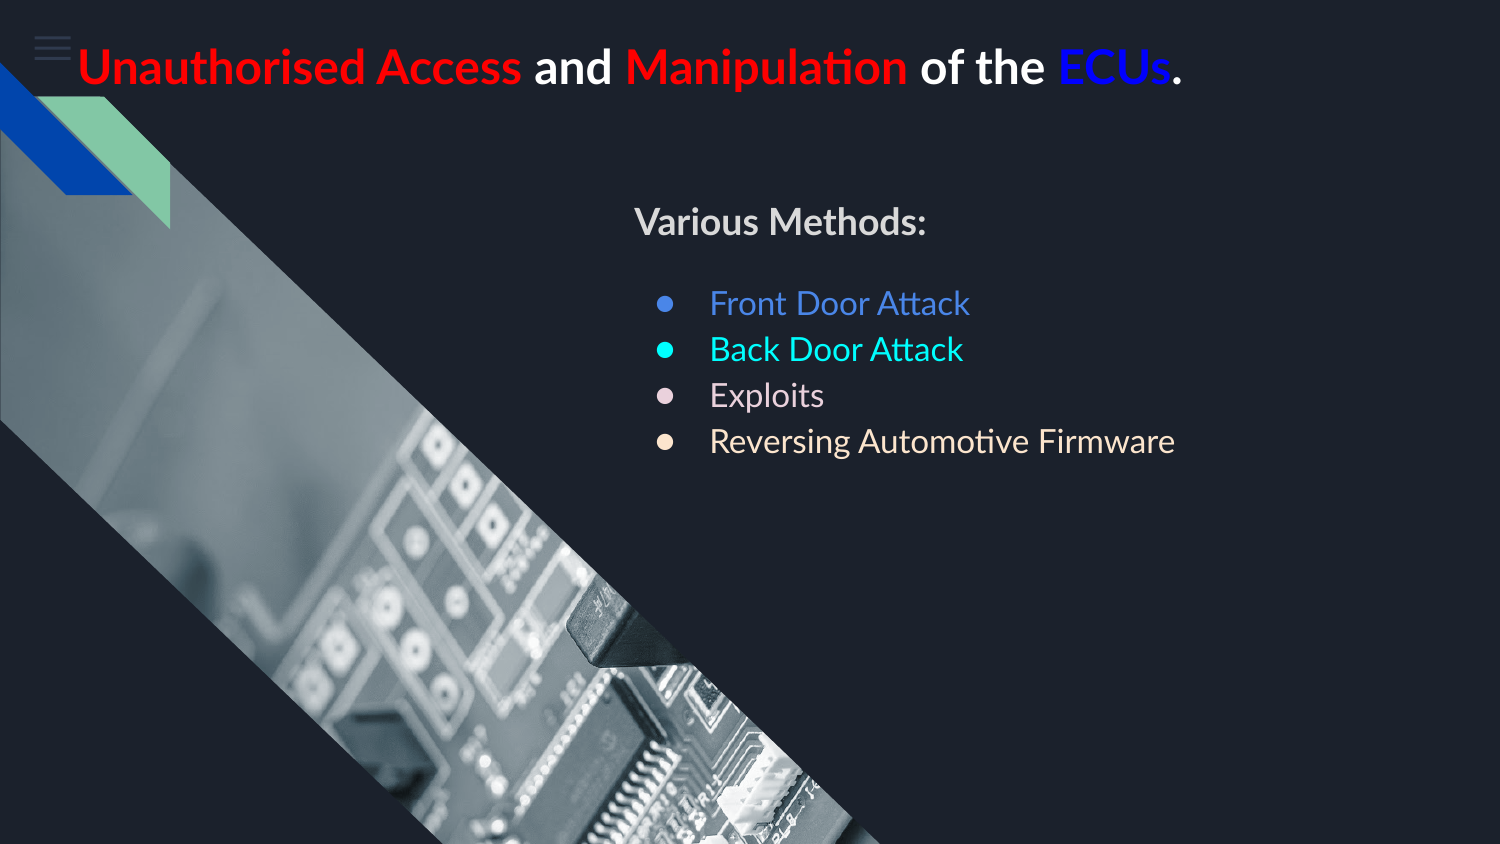

# Unauthorised Access and Manipulation of the ECUs.
Various Methods:
Front Door Attack
Back Door Attack
Exploits
Reversing Automotive Firmware